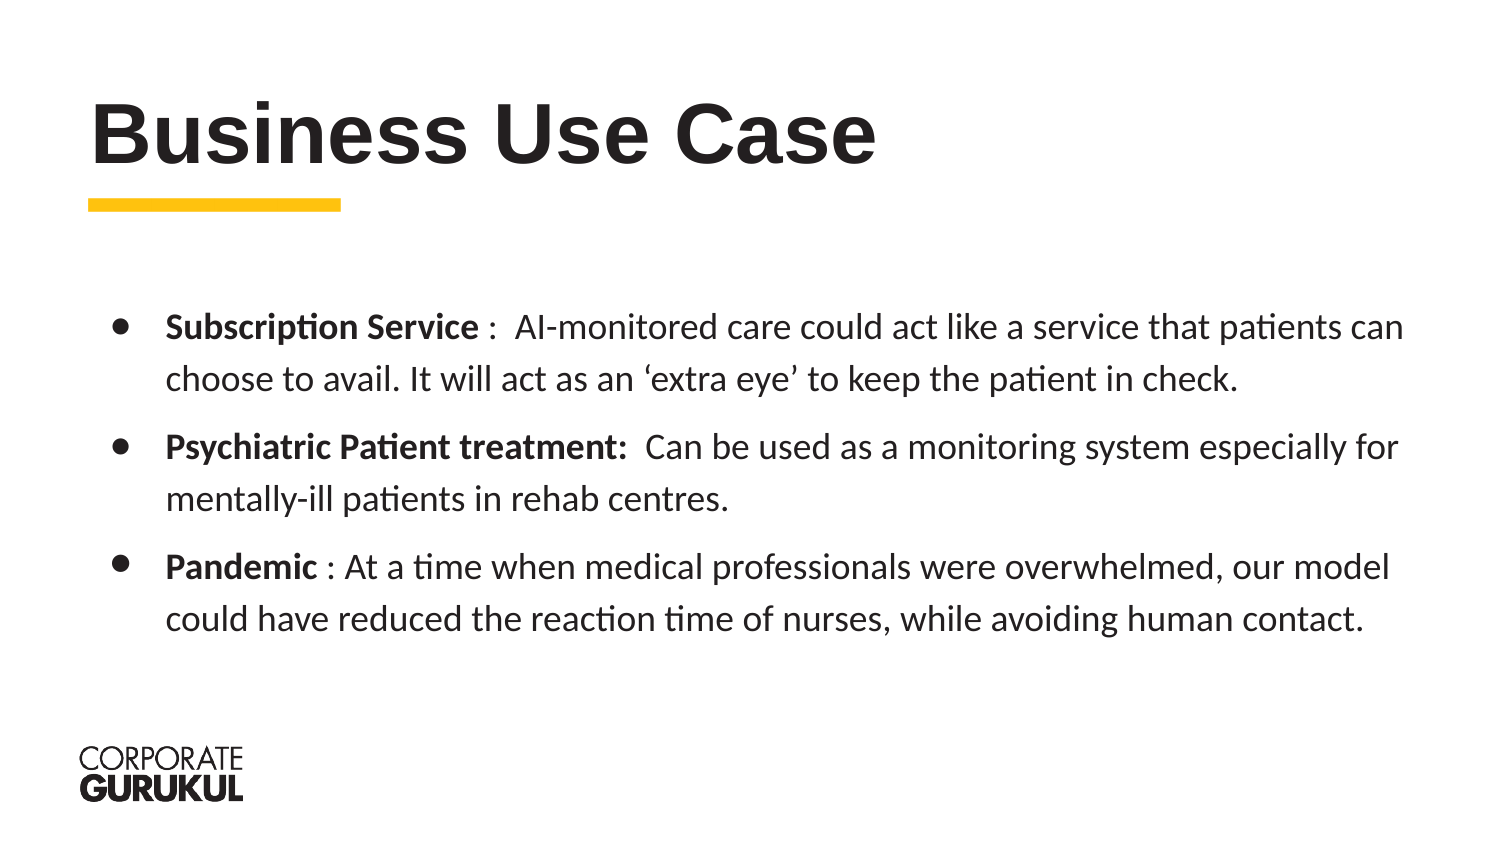

Business Use Case

Subscription Service :  AI-monitored care could act like a service that patients can choose to avail. It will act as an ‘extra eye’ to keep the patient in check.
Psychiatric Patient treatment:  Can be used as a monitoring system especially for mentally-ill patients in rehab centres.
Pandemic : At a time when medical professionals were overwhelmed, our model could have reduced the reaction time of nurses, while avoiding human contact.